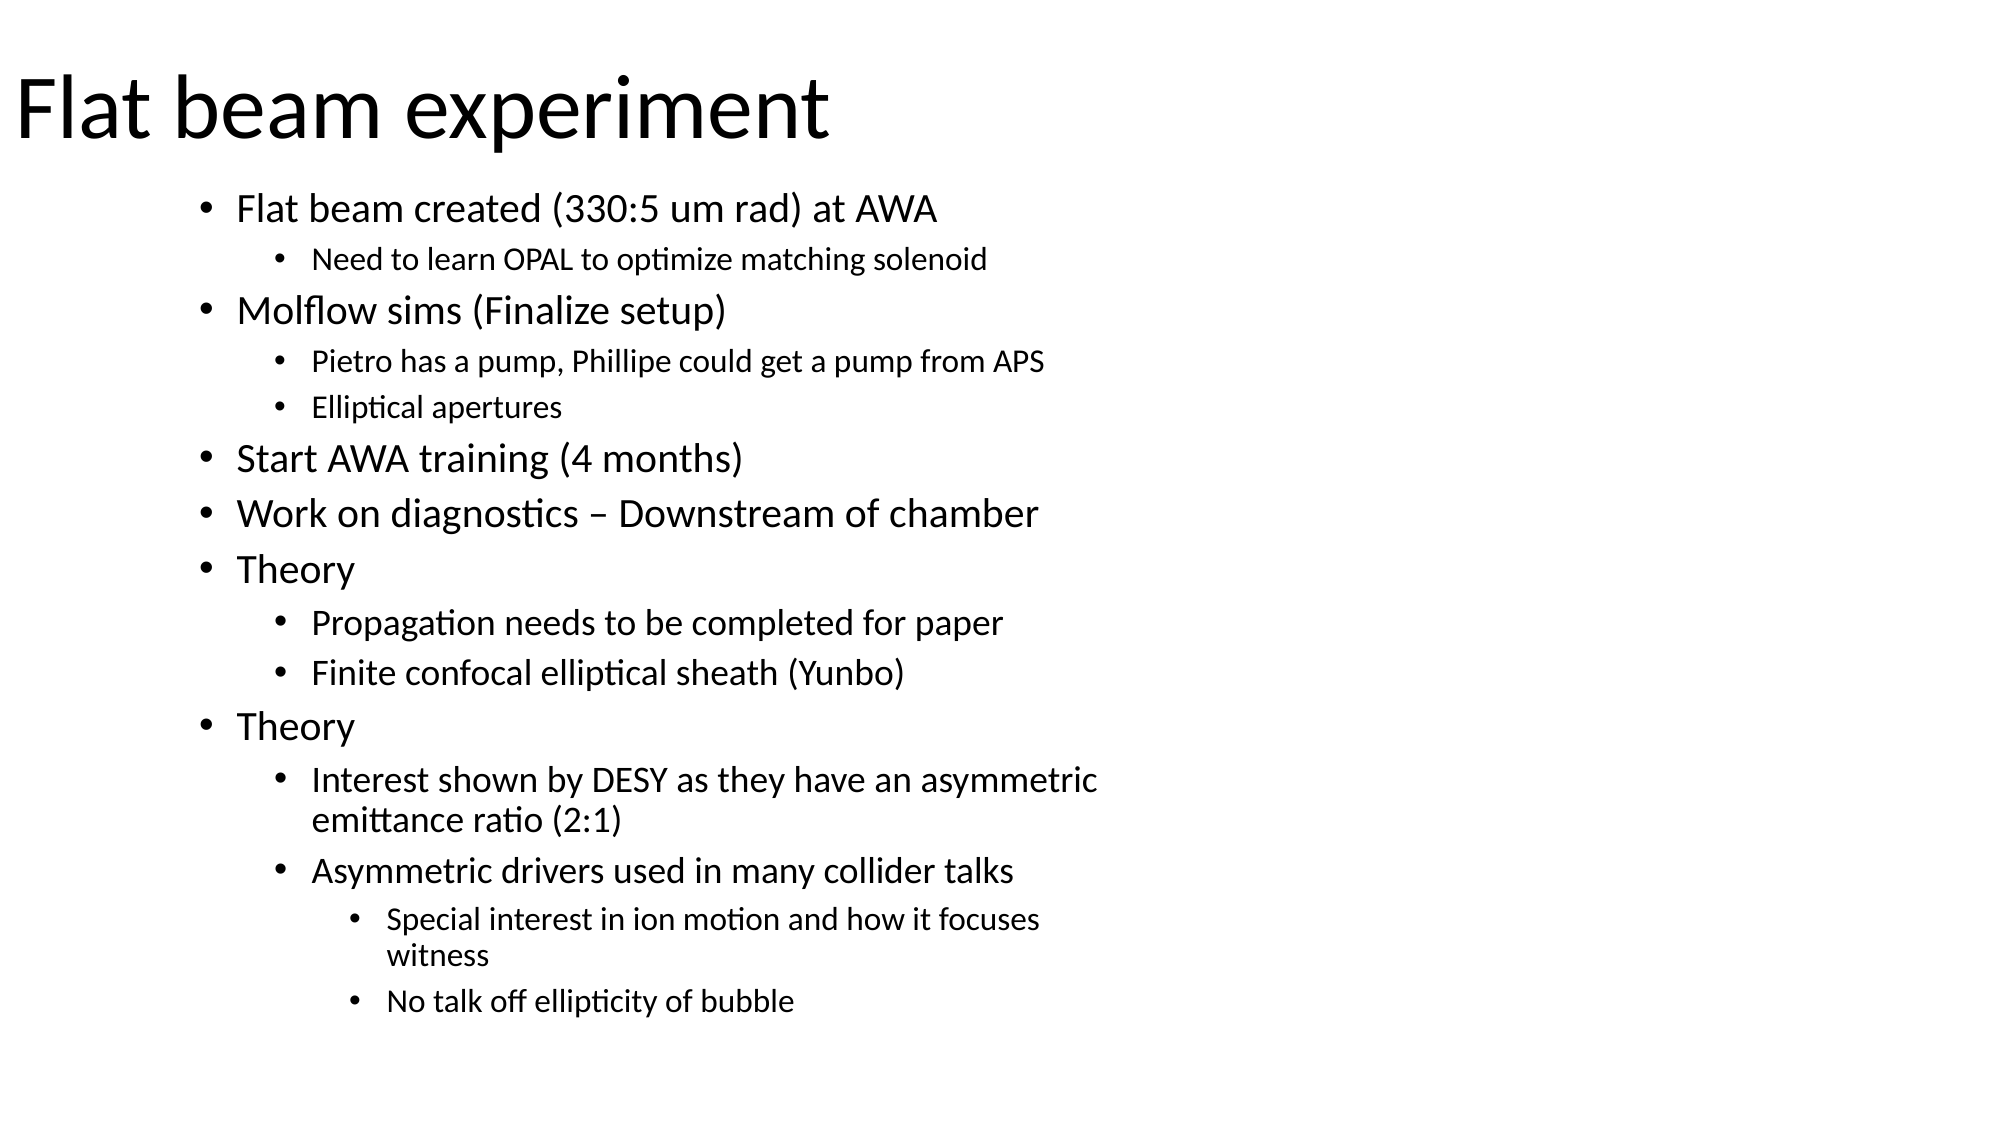

# Flat beam experiment
Flat beam created (330:5 um rad) at AWA
Need to learn OPAL to optimize matching solenoid
Molflow sims (Finalize setup)
Pietro has a pump, Phillipe could get a pump from APS
Elliptical apertures
Start AWA training (4 months)
Work on diagnostics – Downstream of chamber
Theory
Propagation needs to be completed for paper
Finite confocal elliptical sheath (Yunbo)
Theory
Interest shown by DESY as they have an asymmetric emittance ratio (2:1)
Asymmetric drivers used in many collider talks
Special interest in ion motion and how it focuses witness
No talk off ellipticity of bubble